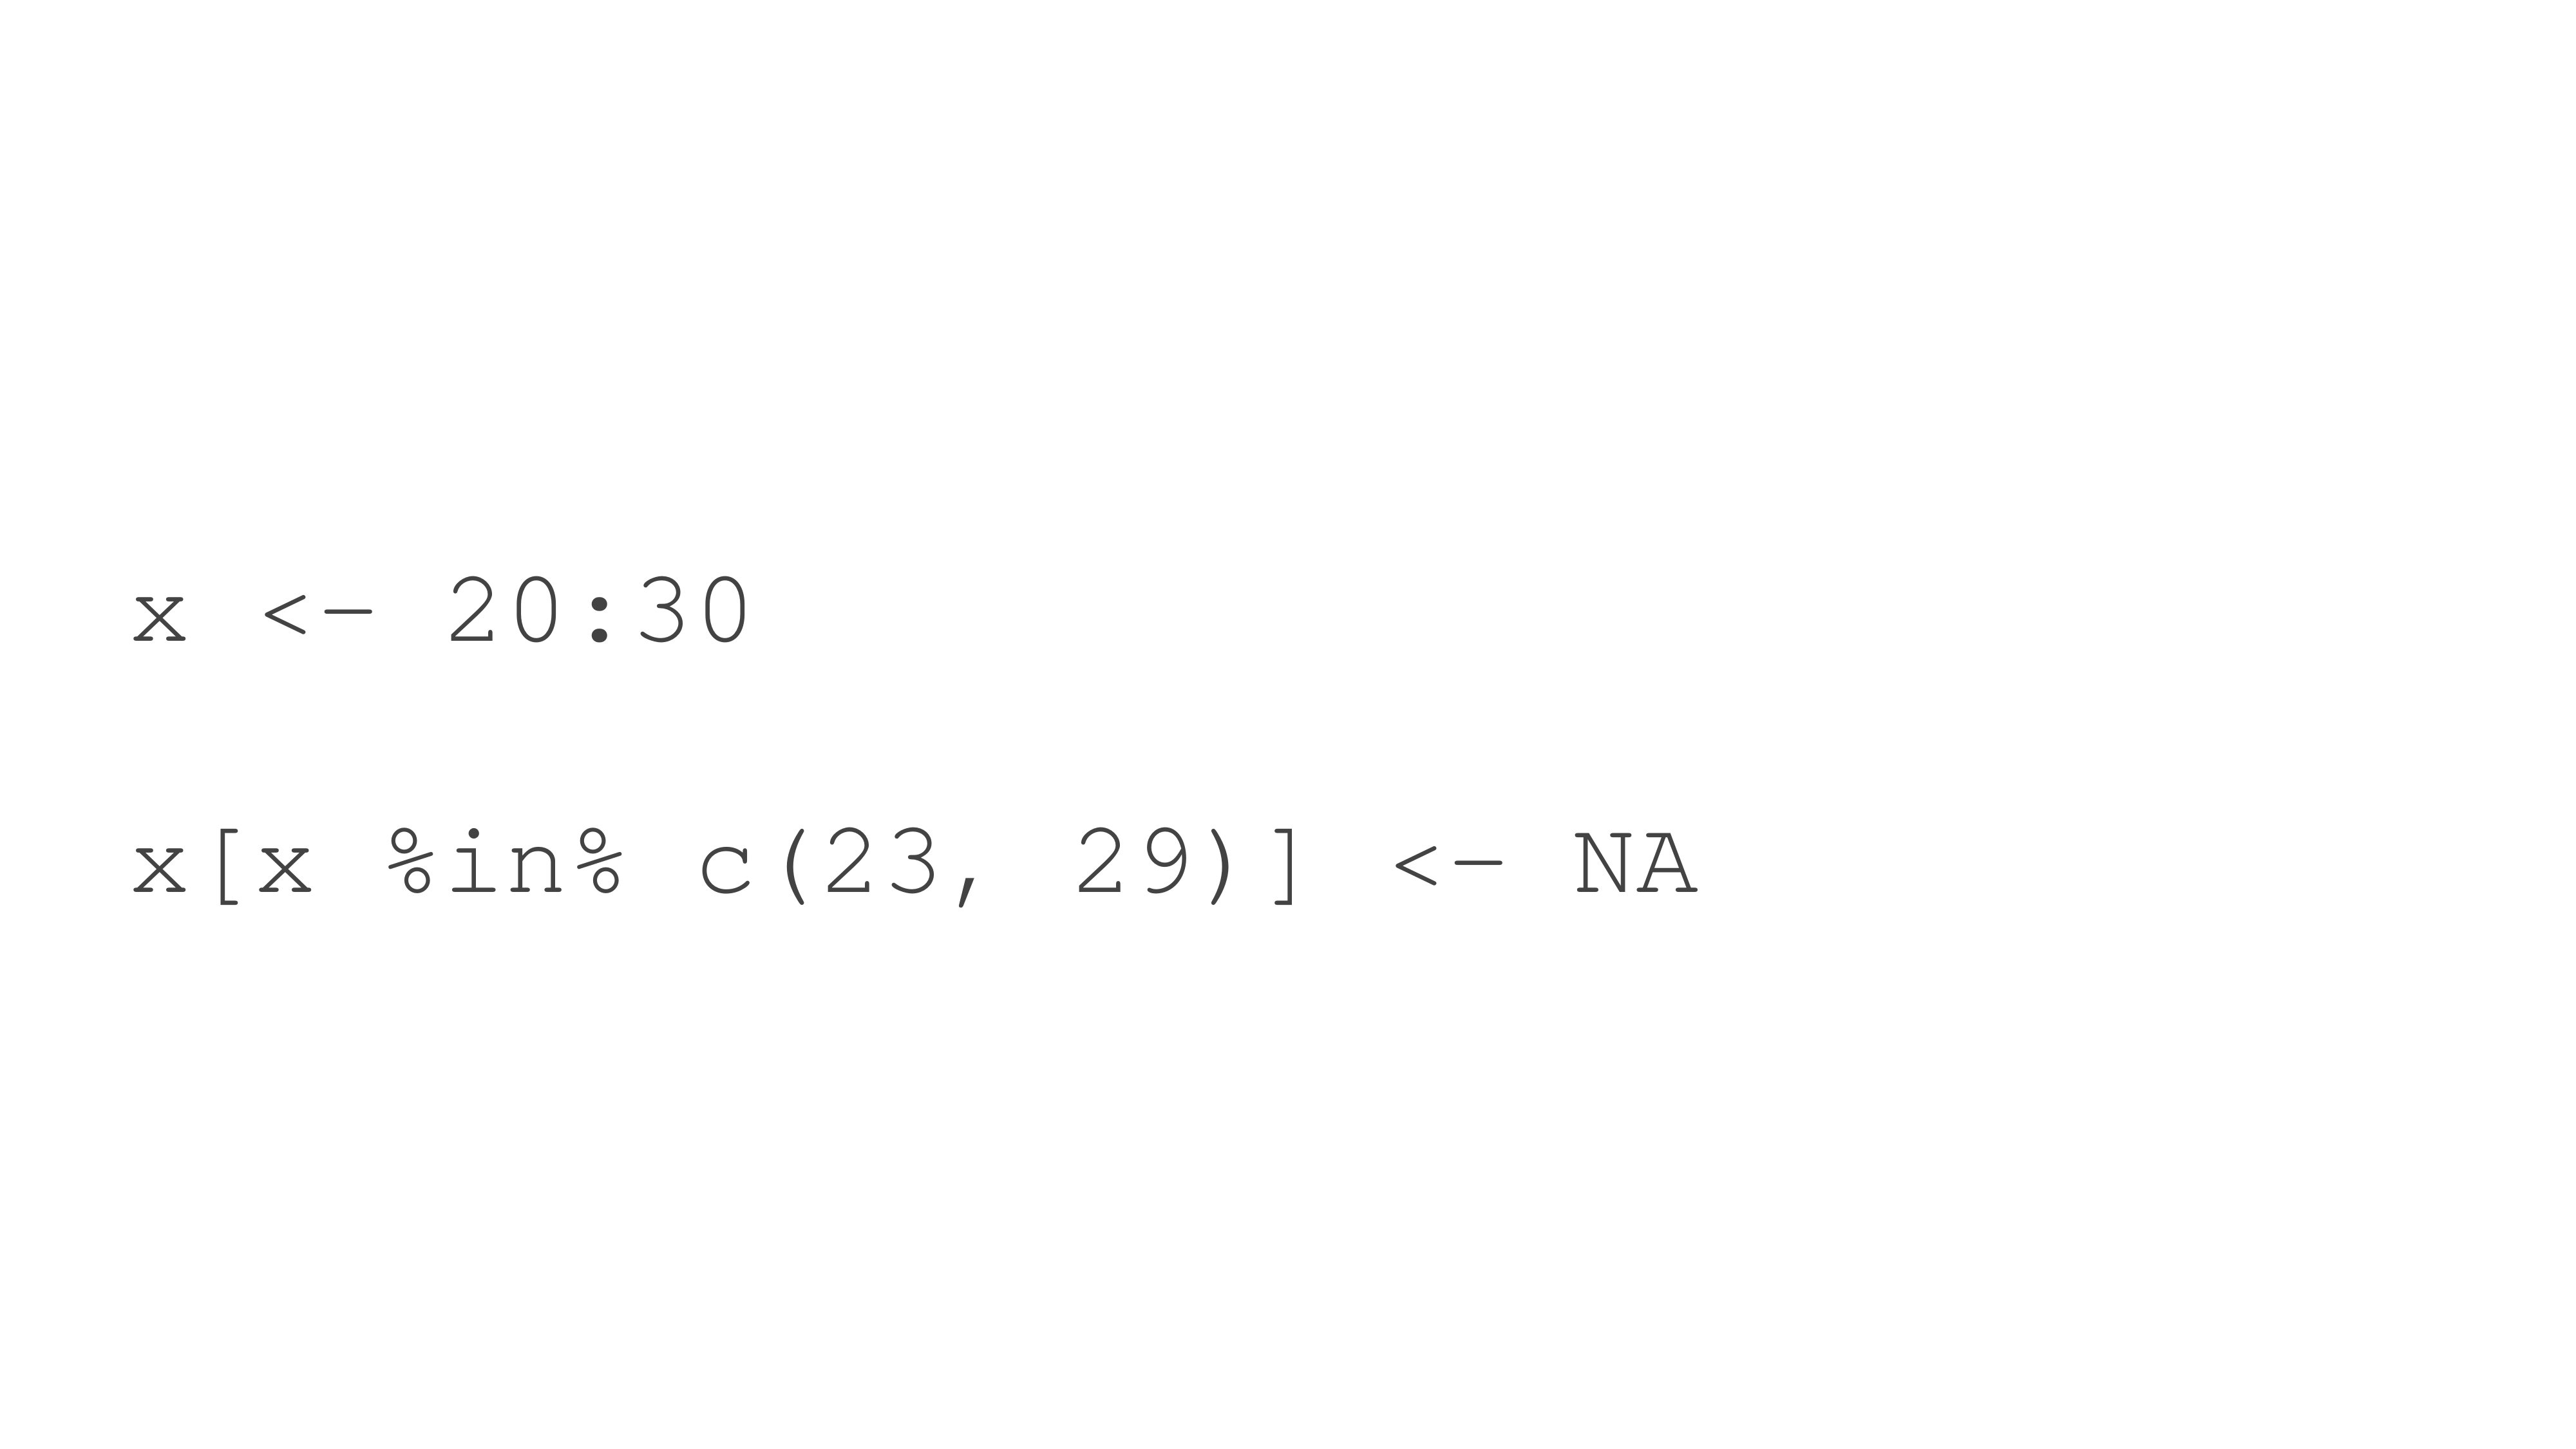

x <- 20:30

x[x %in% c(23, 29)] <- NA